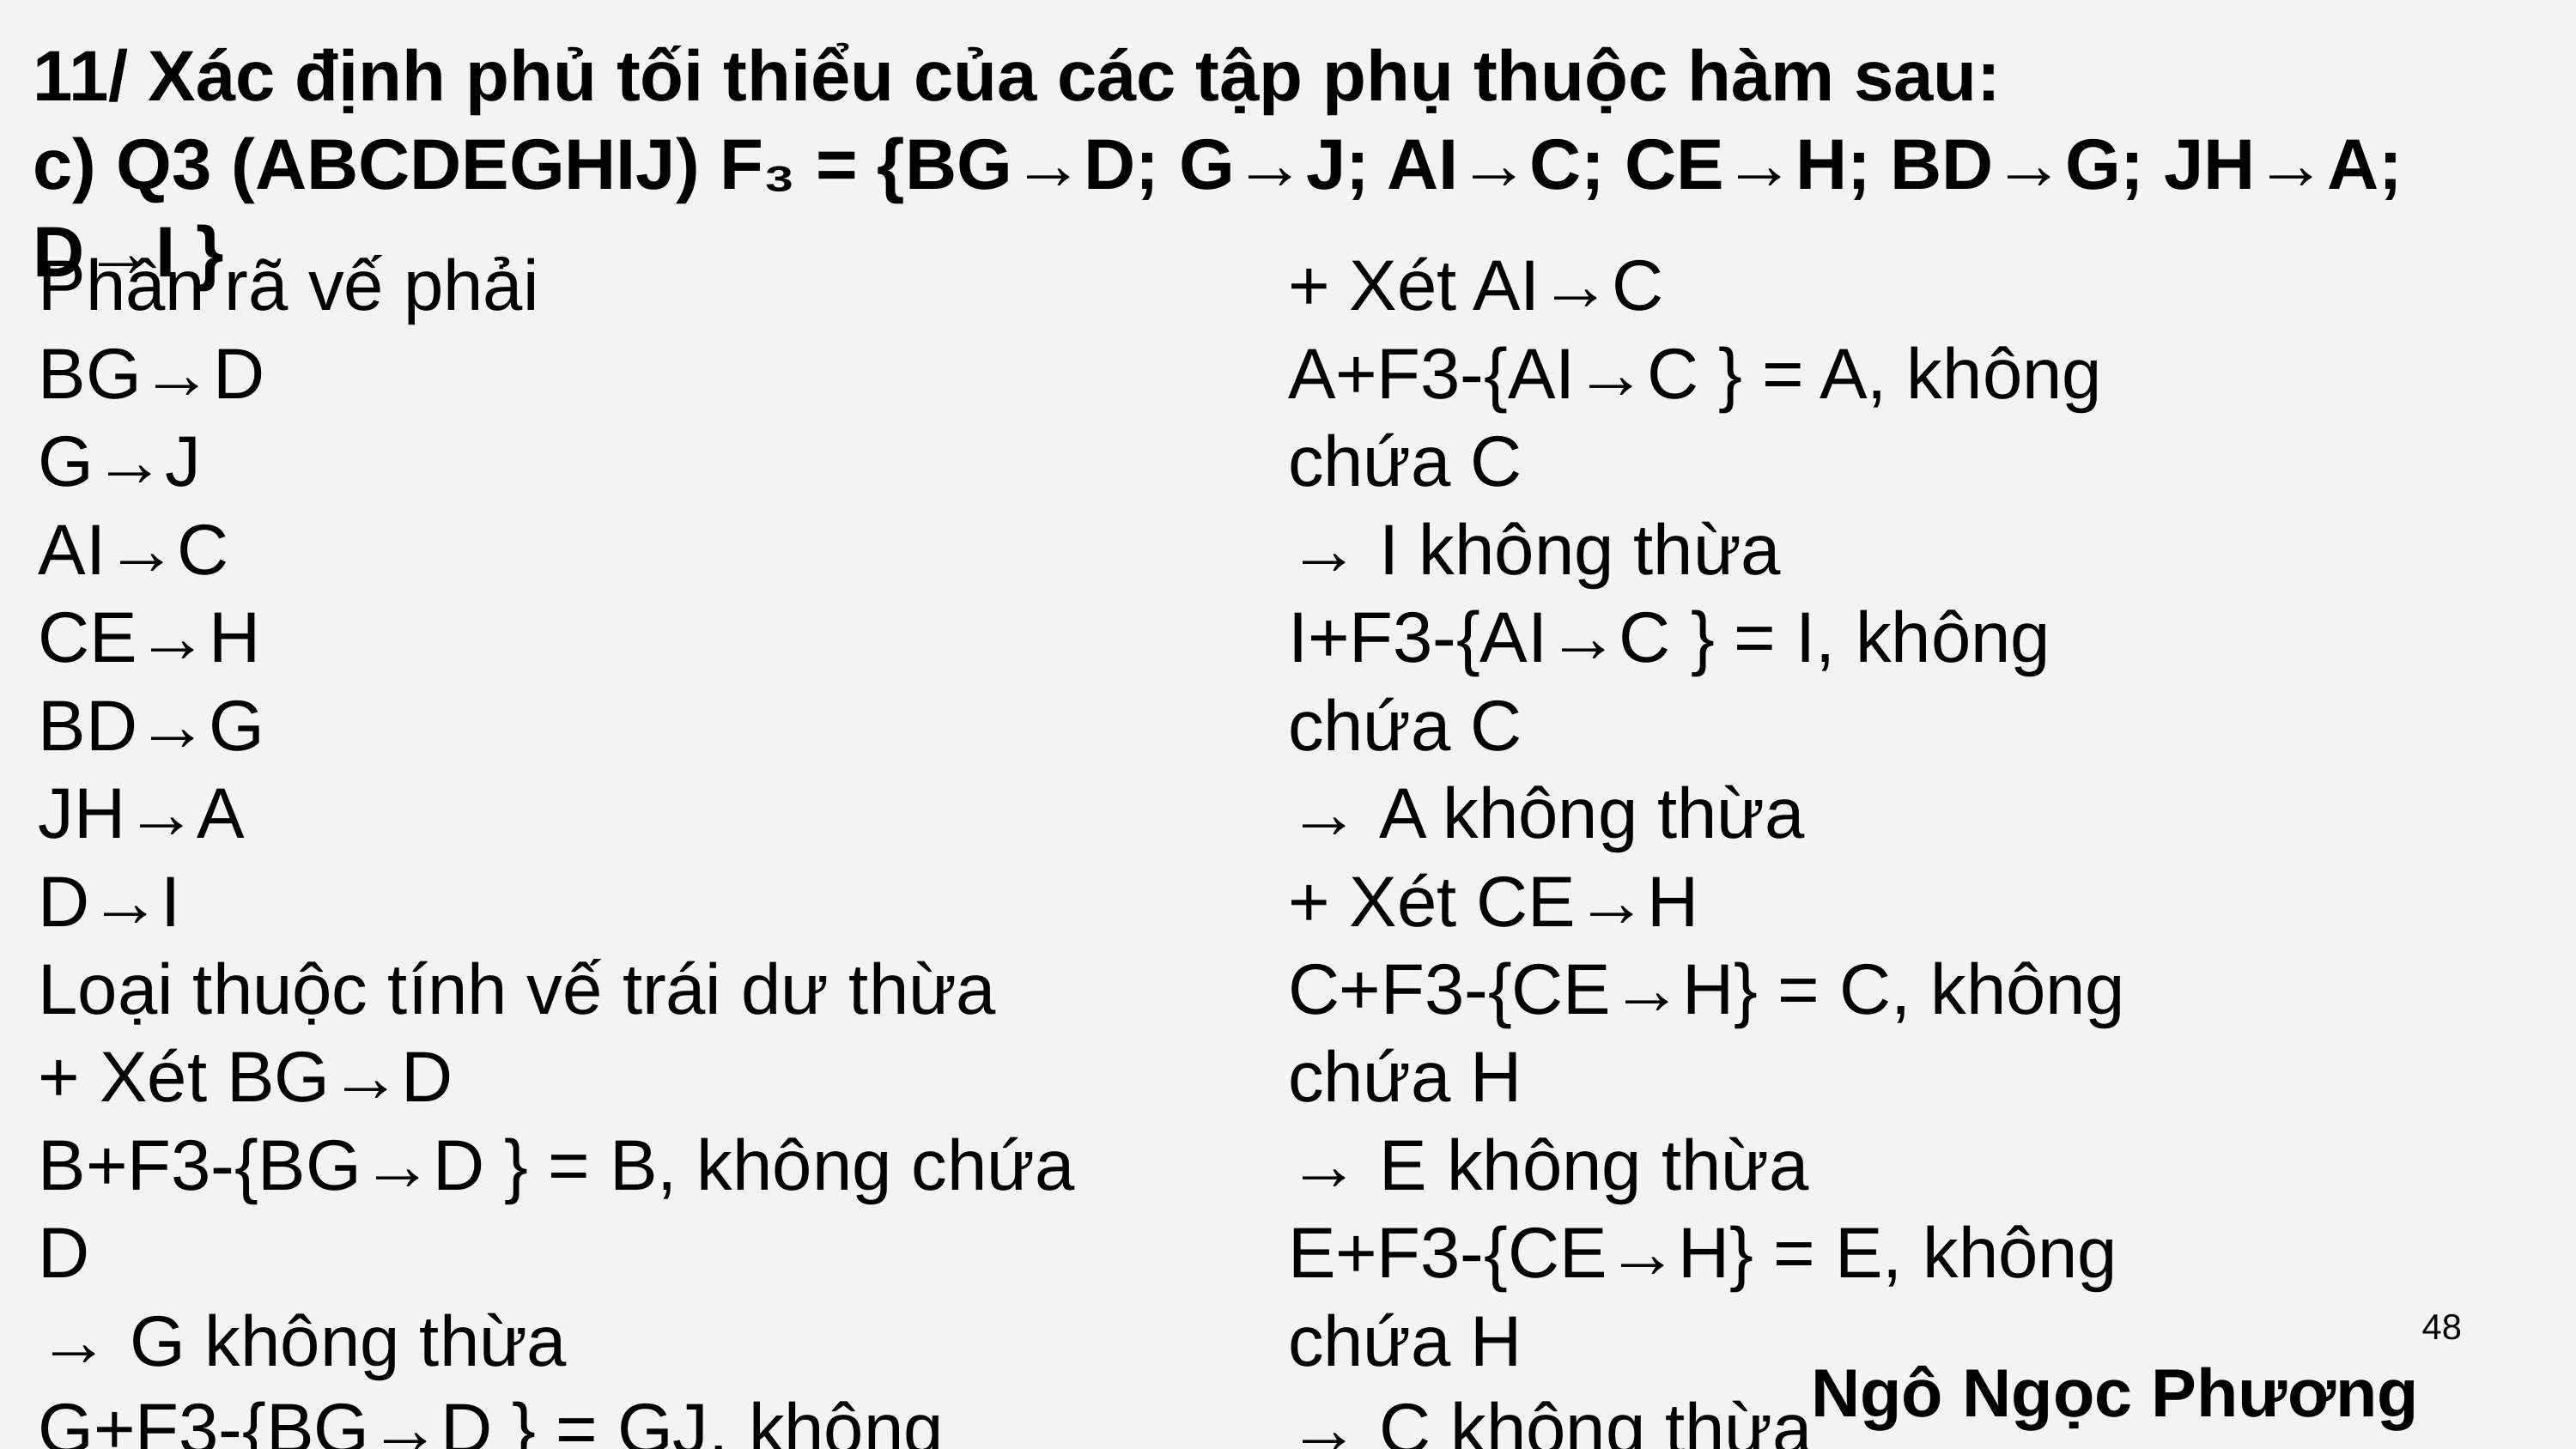

11/ Xác định phủ tối thiểu của các tập phụ thuộc hàm sau:
c) Q3 (ABCDEGHIJ) F₃ = {BG→D; G→J; AI→C; CE→H; BD→G; JH→A; D→I }

Phân rã vế phải
BG→D
G→J
AI→C
CE→H
BD→G
JH→A
D→I
Loại thuộc tính vế trái dư thừa
+ Xét BG→D
B+F3-{BG→D } = B, không chứa D
→ G không thừa
G+F3-{BG→D } = GJ, không chứa D
→ B không thừa

+ Xét AI→C
A+F3-{AI→C } = A, không chứa C
→ I không thừa
I+F3-{AI→C } = I, không chứa C
→ A không thừa
+ Xét CE→H
C+F3-{CE→H} = C, không chứa H
→ E không thừa
E+F3-{CE→H} = E, không chứa H
→ C không thừa
+ Xét BD→G
B+F3-{BD→G} = B, không chứa G
→ D không thừa

48
Ngô Ngọc Phương Trinh